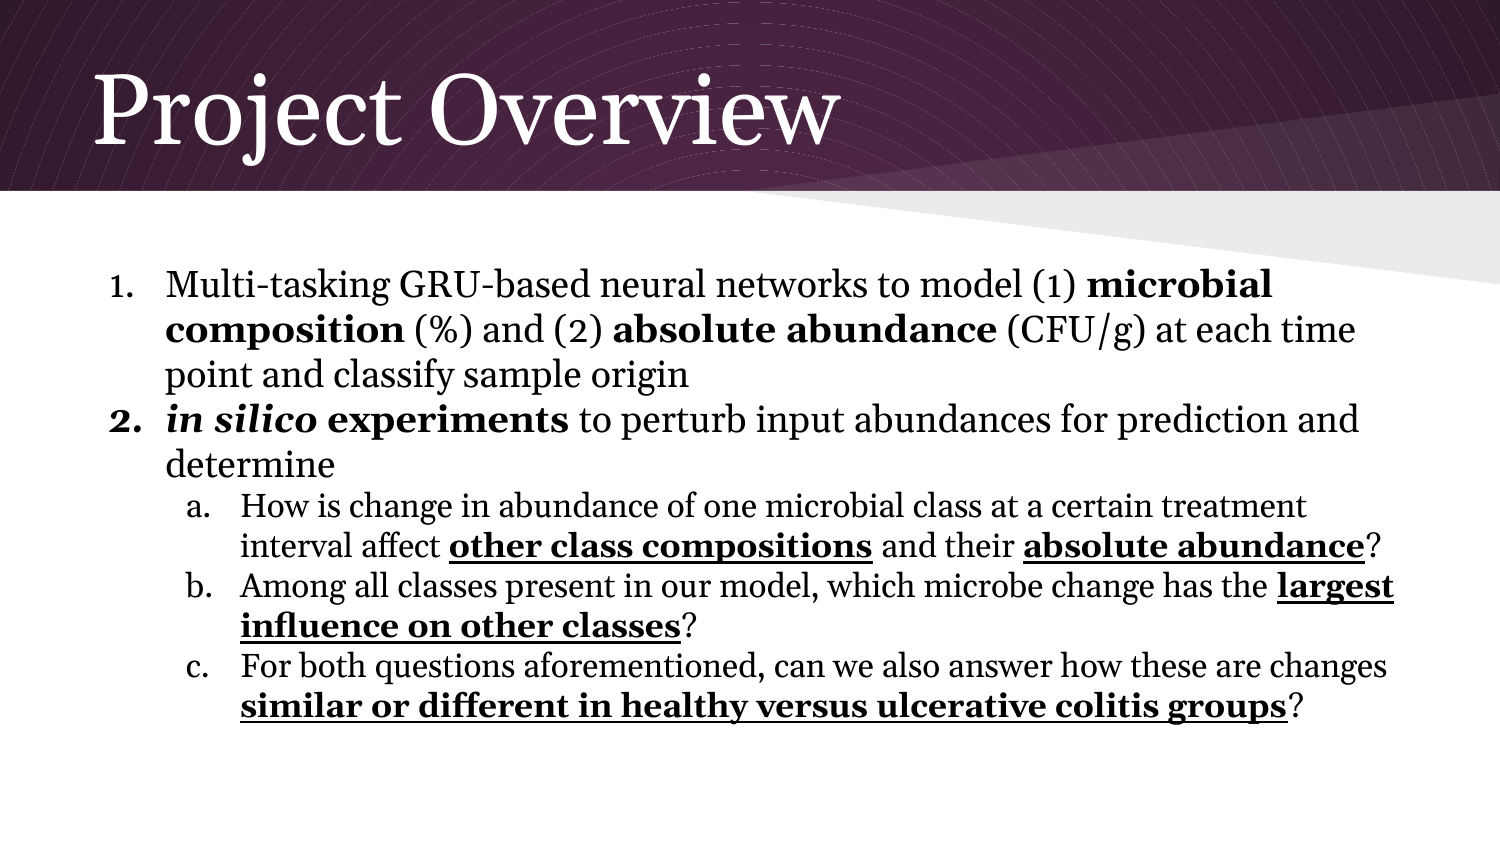

# Project Overview
Multi-tasking GRU-based neural networks to model (1) microbial composition (%) and (2) absolute abundance (CFU/g) at each time point and classify sample origin
in silico experiments to perturb input abundances for prediction and determine
How is change in abundance of one microbial class at a certain treatment interval affect other class compositions and their absolute abundance?
Among all classes present in our model, which microbe change has the largest influence on other classes?
For both questions aforementioned, can we also answer how these are changes similar or different in healthy versus ulcerative colitis groups?